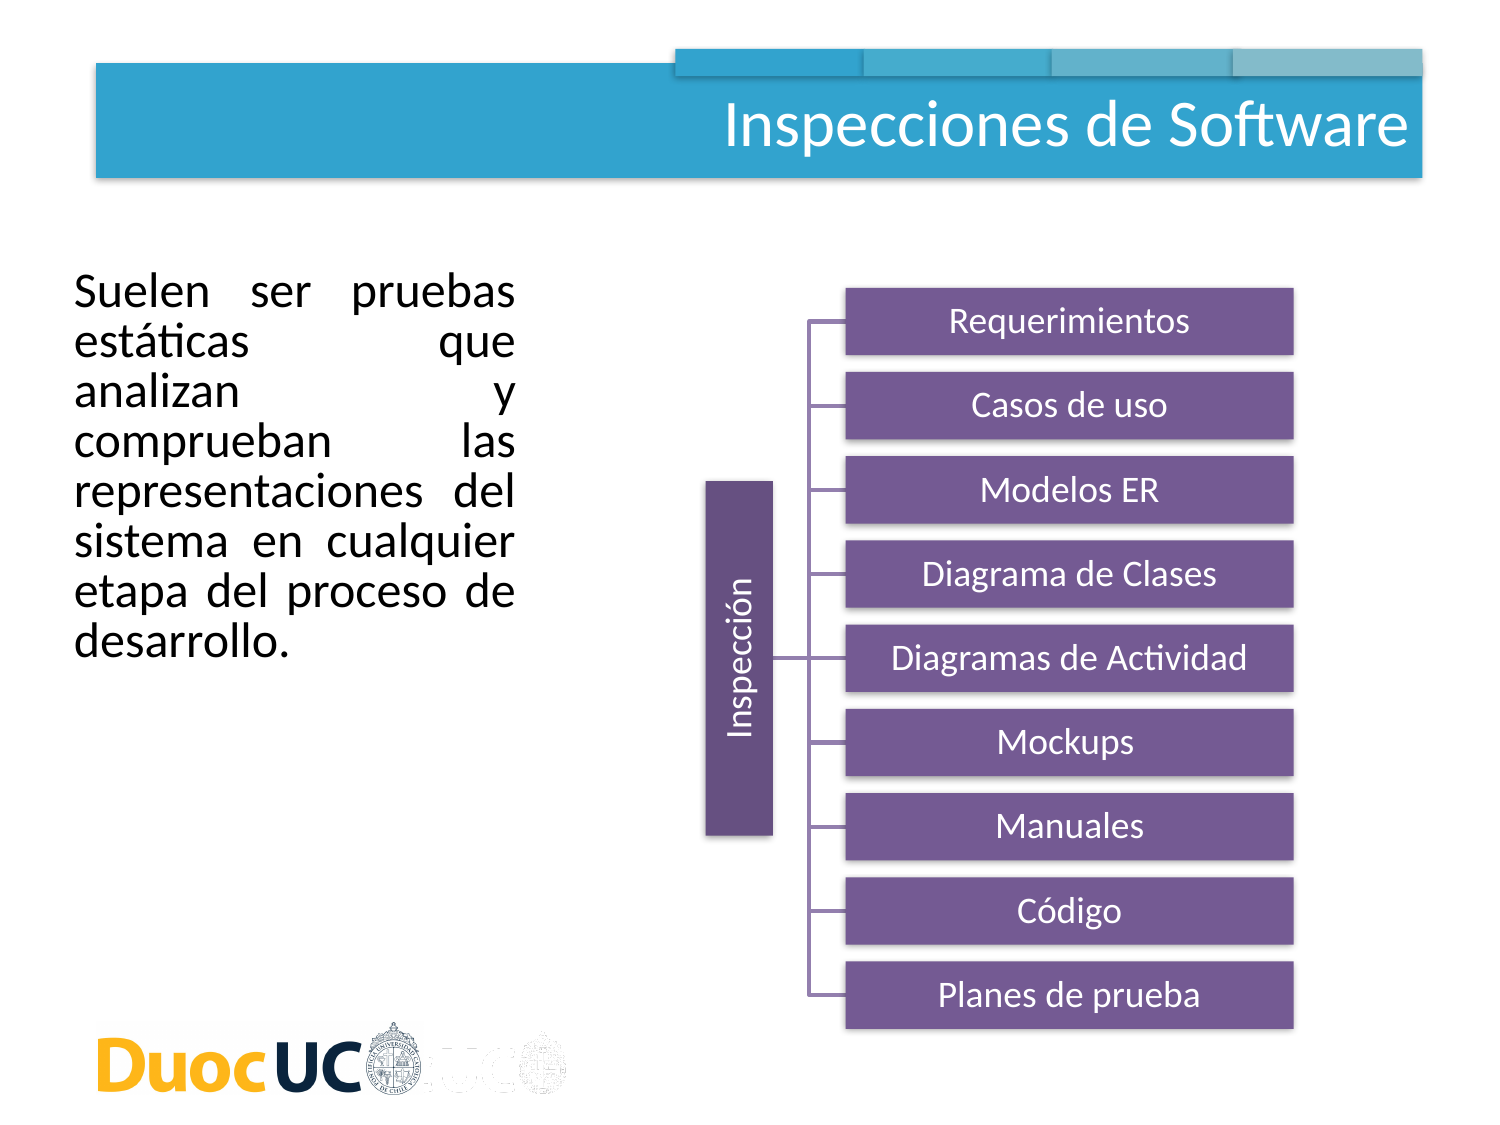

Inspecciones de Software
Suelen ser pruebas estáticas que analizan y comprueban las representaciones del sistema en cualquier etapa del proceso de desarrollo.

Inspección
Requerimientos
Casos de uso
Modelos ER
Diagrama de Clases
Diagramas de Actividad
Mockups
Manuales
Código
Planes de prueba